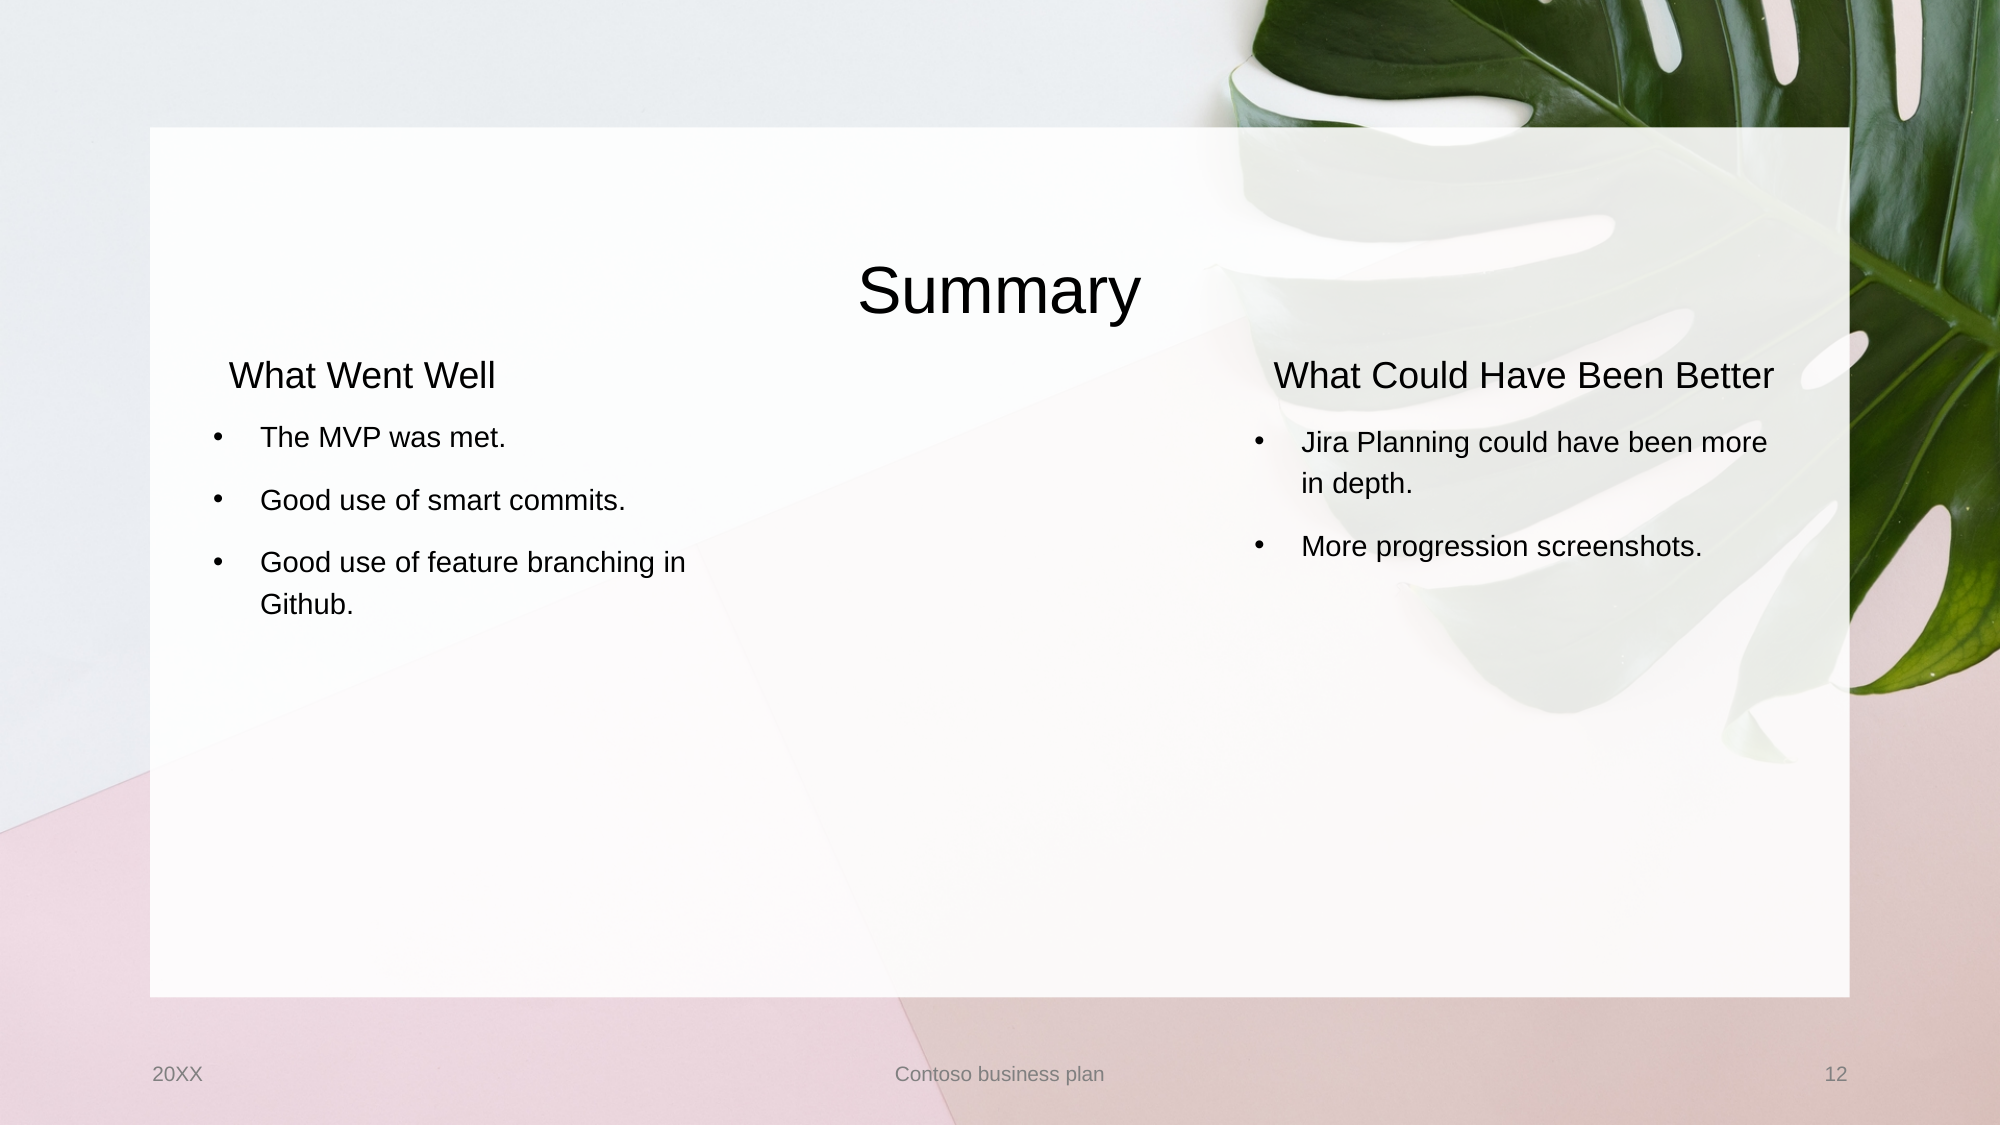

# Summary
What Went Well
What Could Have Been Better
The MVP was met.
Good use of smart commits.
Good use of feature branching in Github.
Jira Planning could have been more in depth.
More progression screenshots.
20XX
Contoso business plan
12